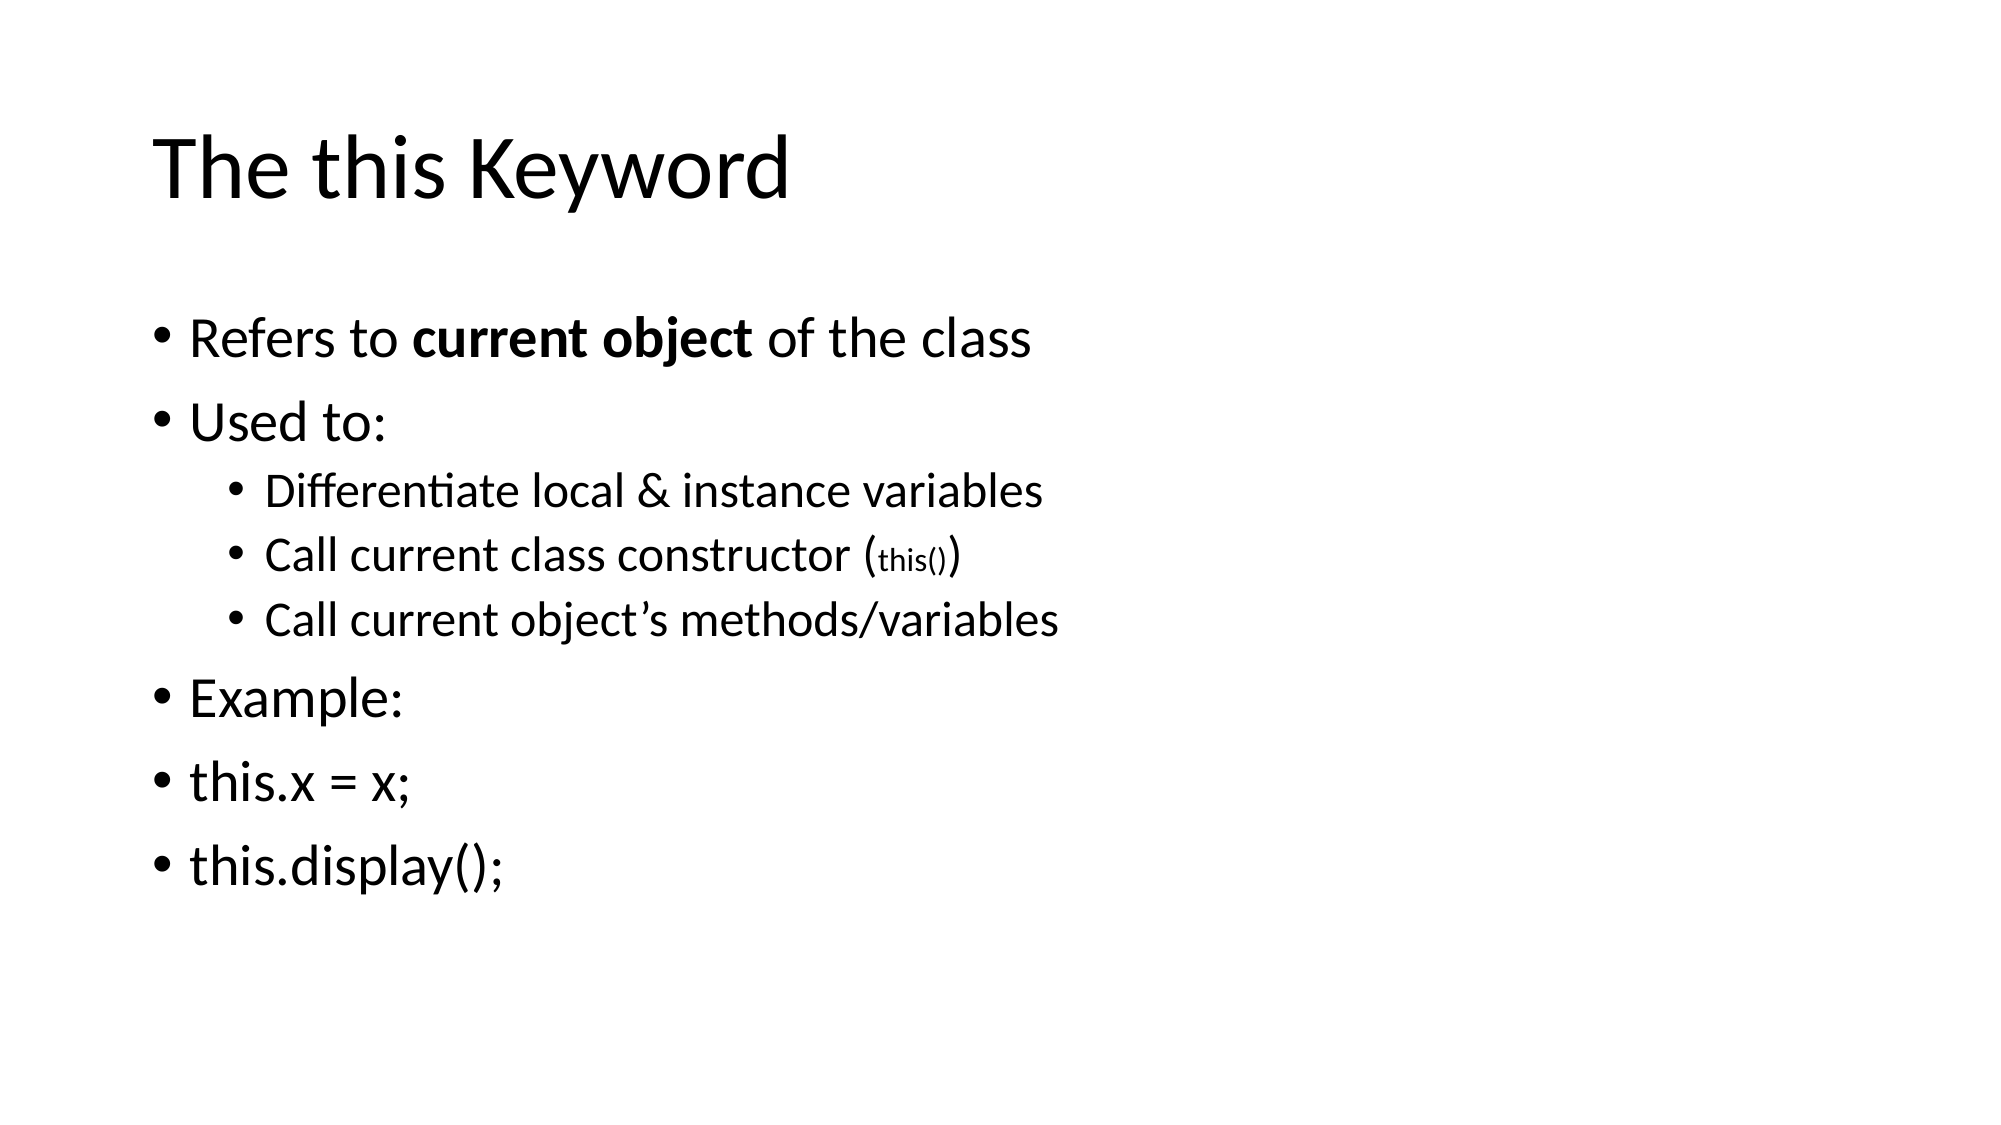

# The this Keyword
Refers to current object of the class
Used to:
Differentiate local & instance variables
Call current class constructor (this())
Call current object’s methods/variables
Example:
this.x = x;
this.display();